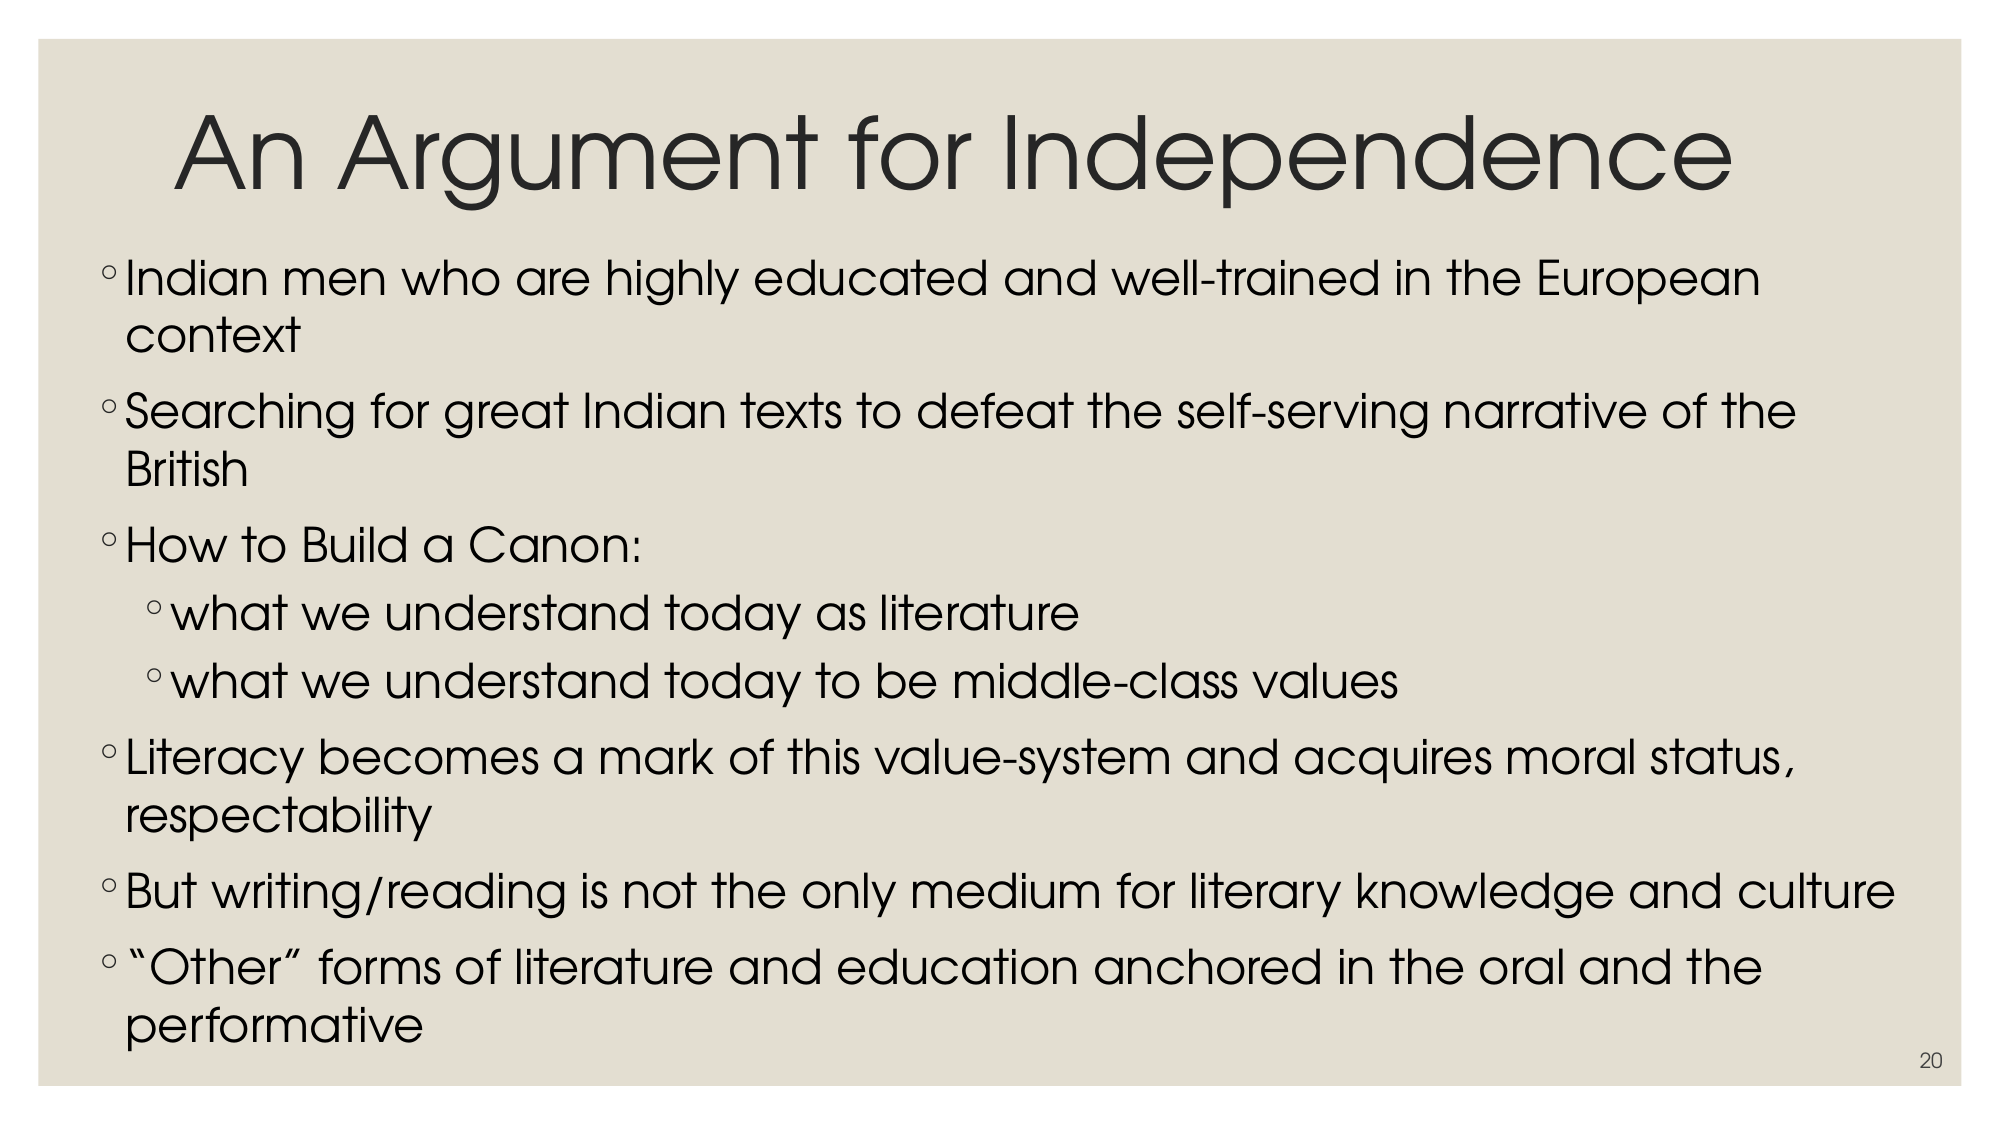

# An Argument for Independence
Indian men who are highly educated and well-trained in the European context
Searching for great Indian texts to defeat the self-serving narrative of the British
How to Build a Canon:
what we understand today as literature
what we understand today to be middle-class values
Literacy becomes a mark of this value-system and acquires moral status, respectability
But writing/reading is not the only medium for literary knowledge and culture
“Other” forms of literature and education anchored in the oral and the performative

20